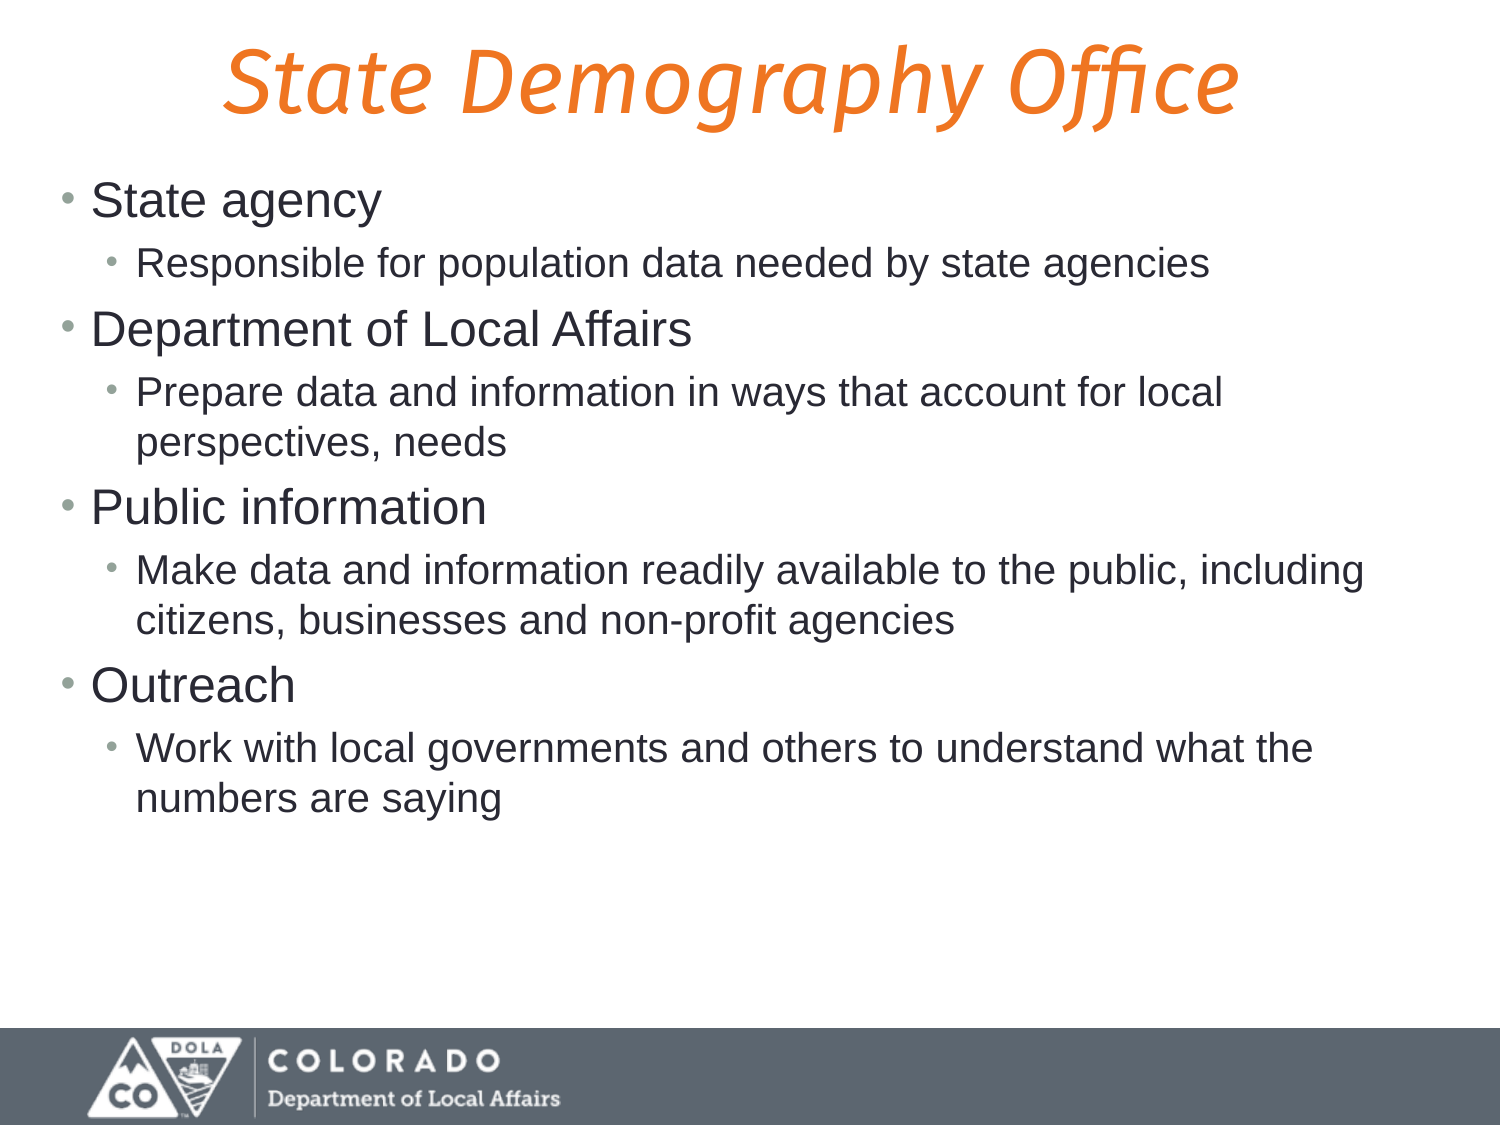

# State Demography Office
State agency
Responsible for population data needed by state agencies
Department of Local Affairs
Prepare data and information in ways that account for local perspectives, needs
Public information
Make data and information readily available to the public, including citizens, businesses and non-profit agencies
Outreach
Work with local governments and others to understand what the numbers are saying